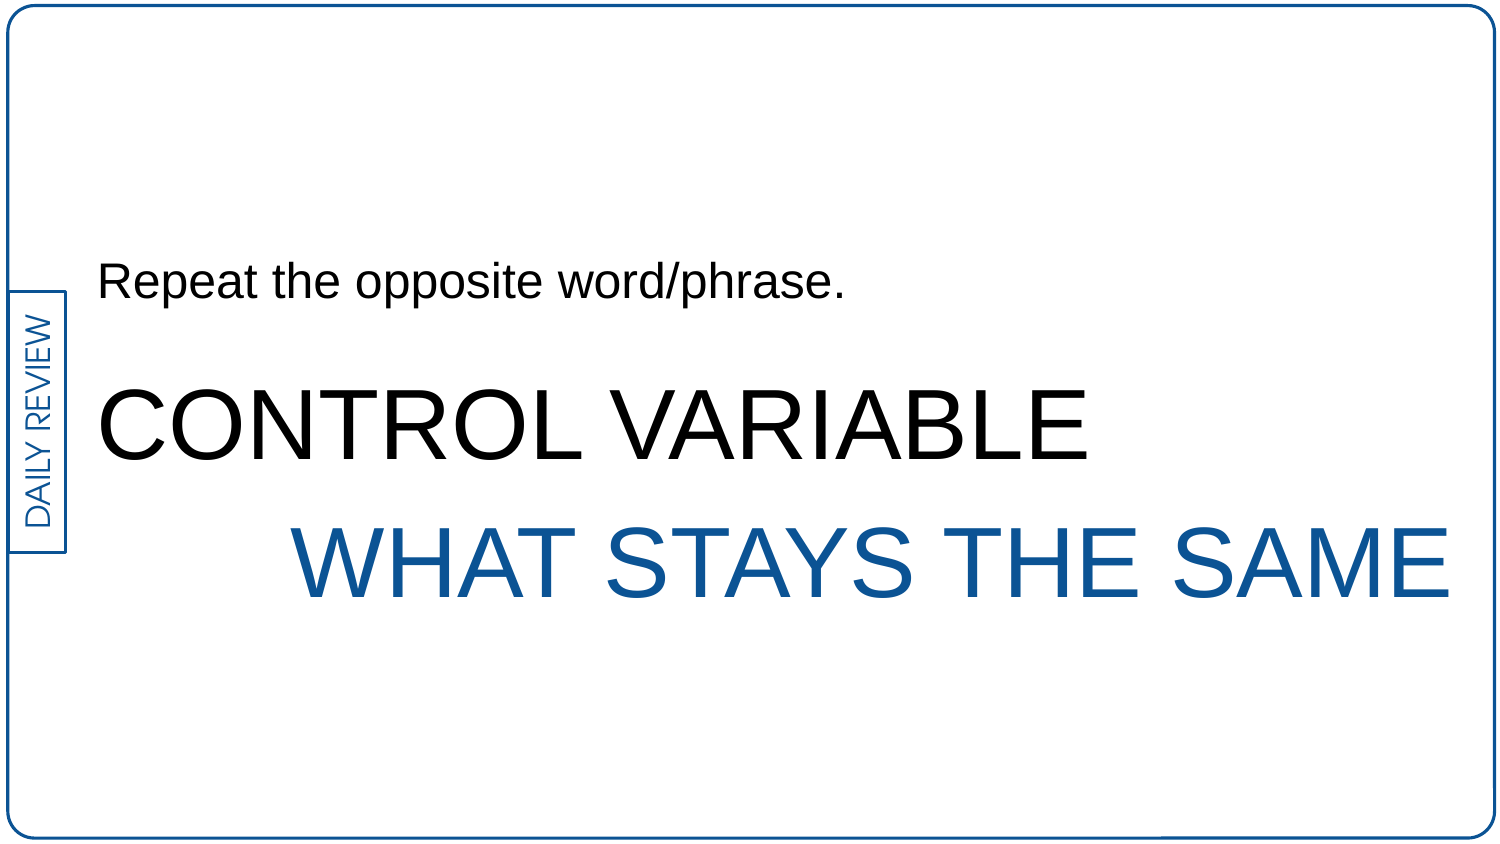

Repeat the opposite word/phrase.
CONTROL VARIABLE
WHAT STAYS THE SAME